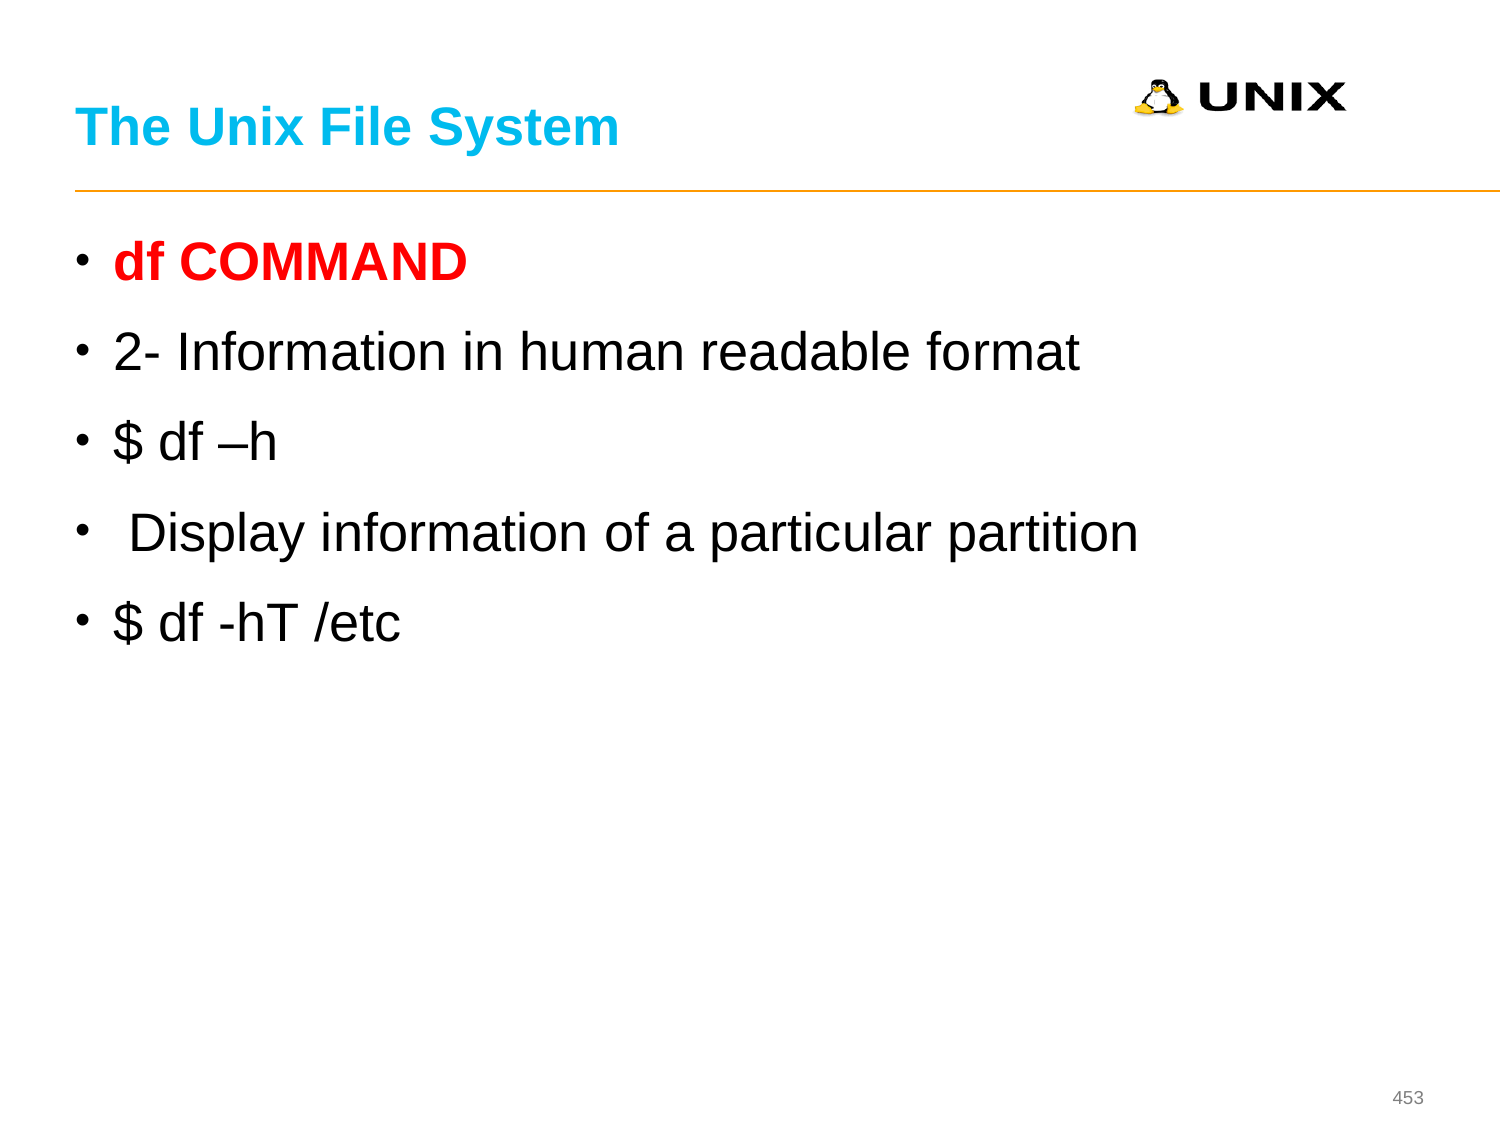

# The Unix File System
df COMMAND
2- Information in human readable format
$ df –h
 Display information of a particular partition
$ df -hT /etc